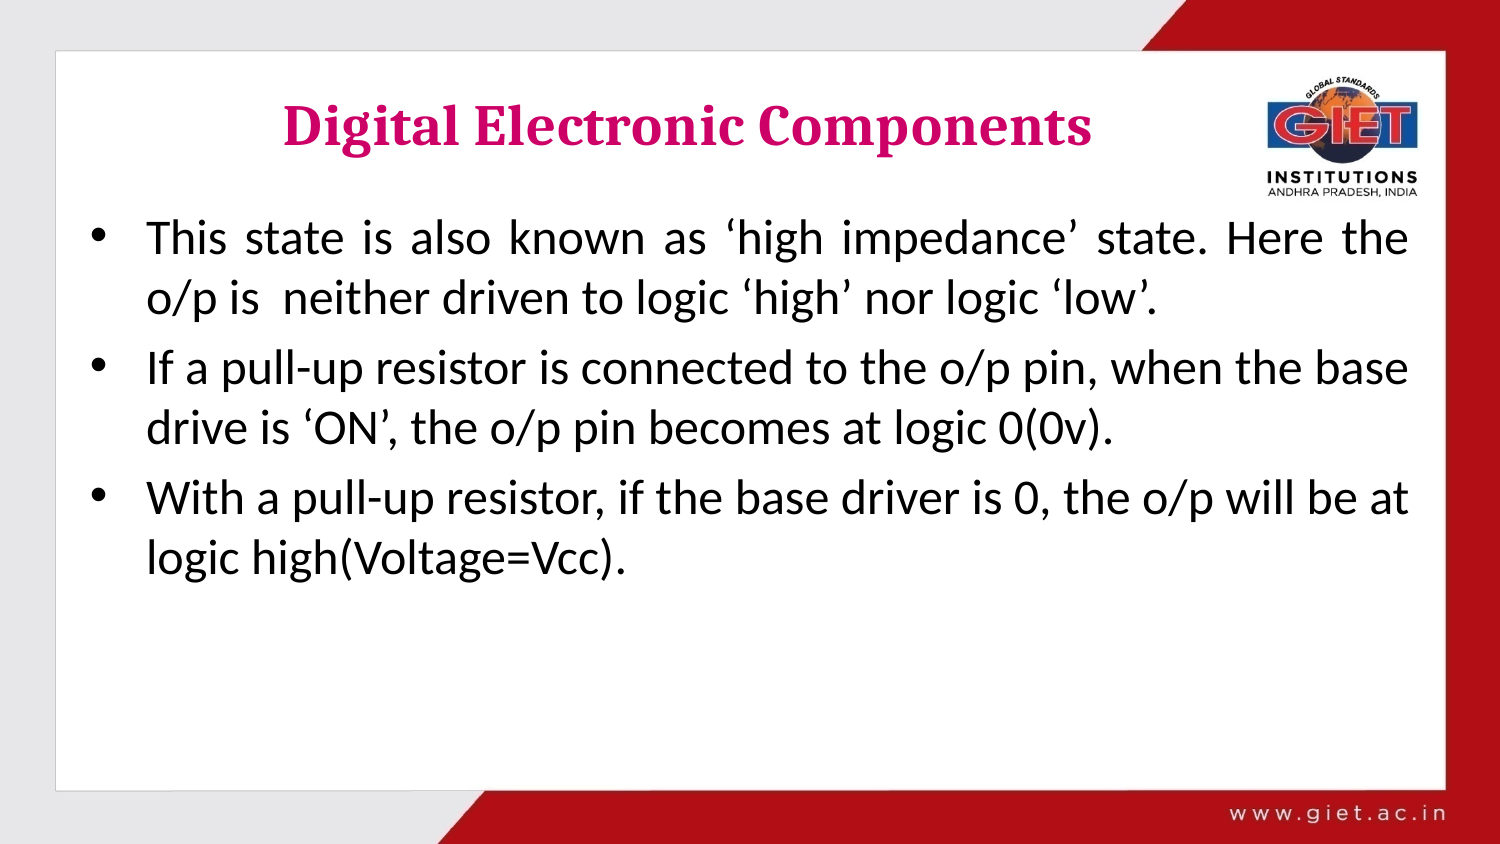

# Digital Electronic Components
This state is also known as ‘high impedance’ state. Here the o/p is  neither driven to logic ‘high’ nor logic ‘low’.
If a pull-up resistor is connected to the o/p pin, when the base drive is ‘ON’, the o/p pin becomes at logic 0(0v).
With a pull-up resistor, if the base driver is 0, the o/p will be at logic high(Voltage=Vcc).